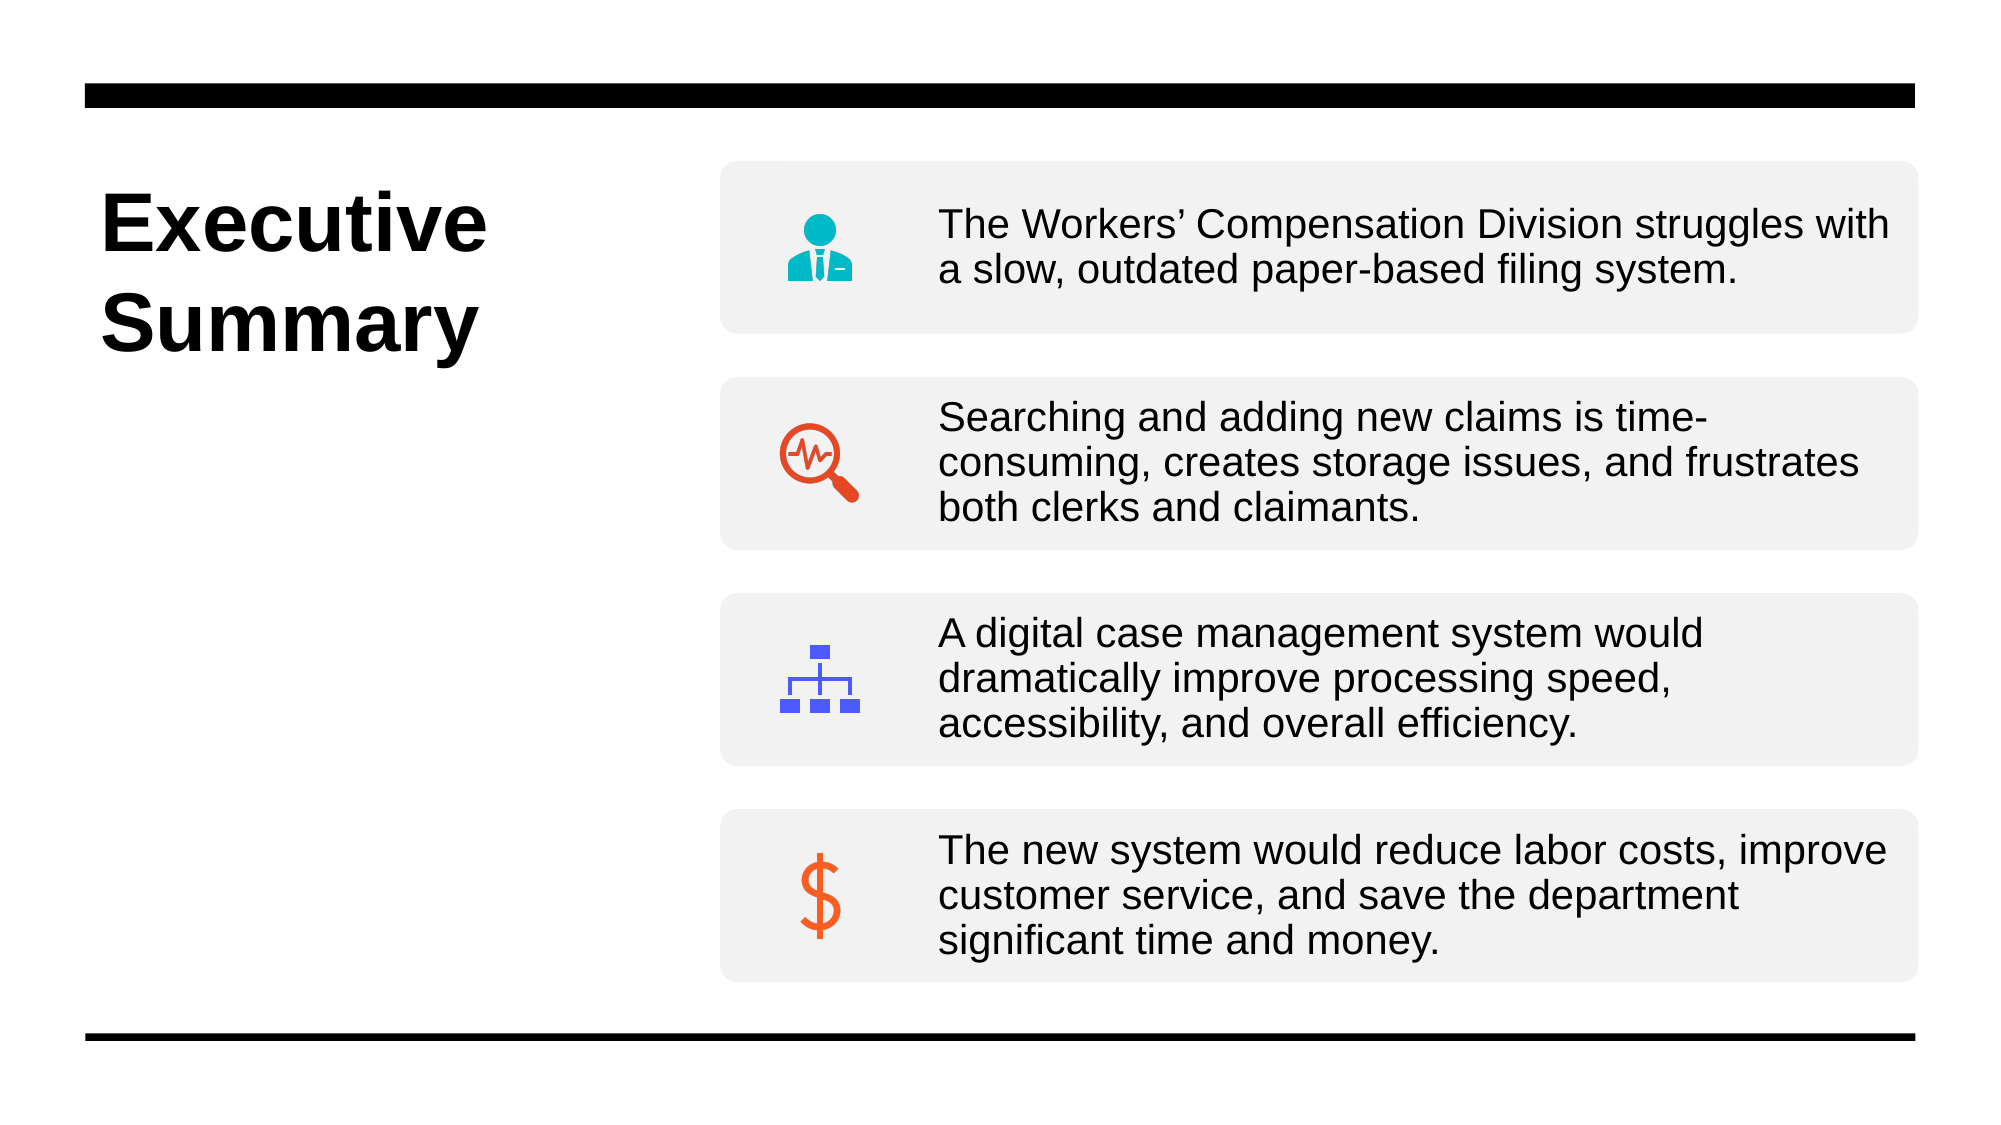

# Executive Summary
The Workers’ Compensation Division struggles with a slow, outdated paper-based filing system.
Searching and adding new claims is time-consuming, creates storage issues, and frustrates both clerks and claimants.
A digital case management system would dramatically improve processing speed, accessibility, and overall efficiency.
The new system would reduce labor costs, improve customer service, and save the department significant time and money.